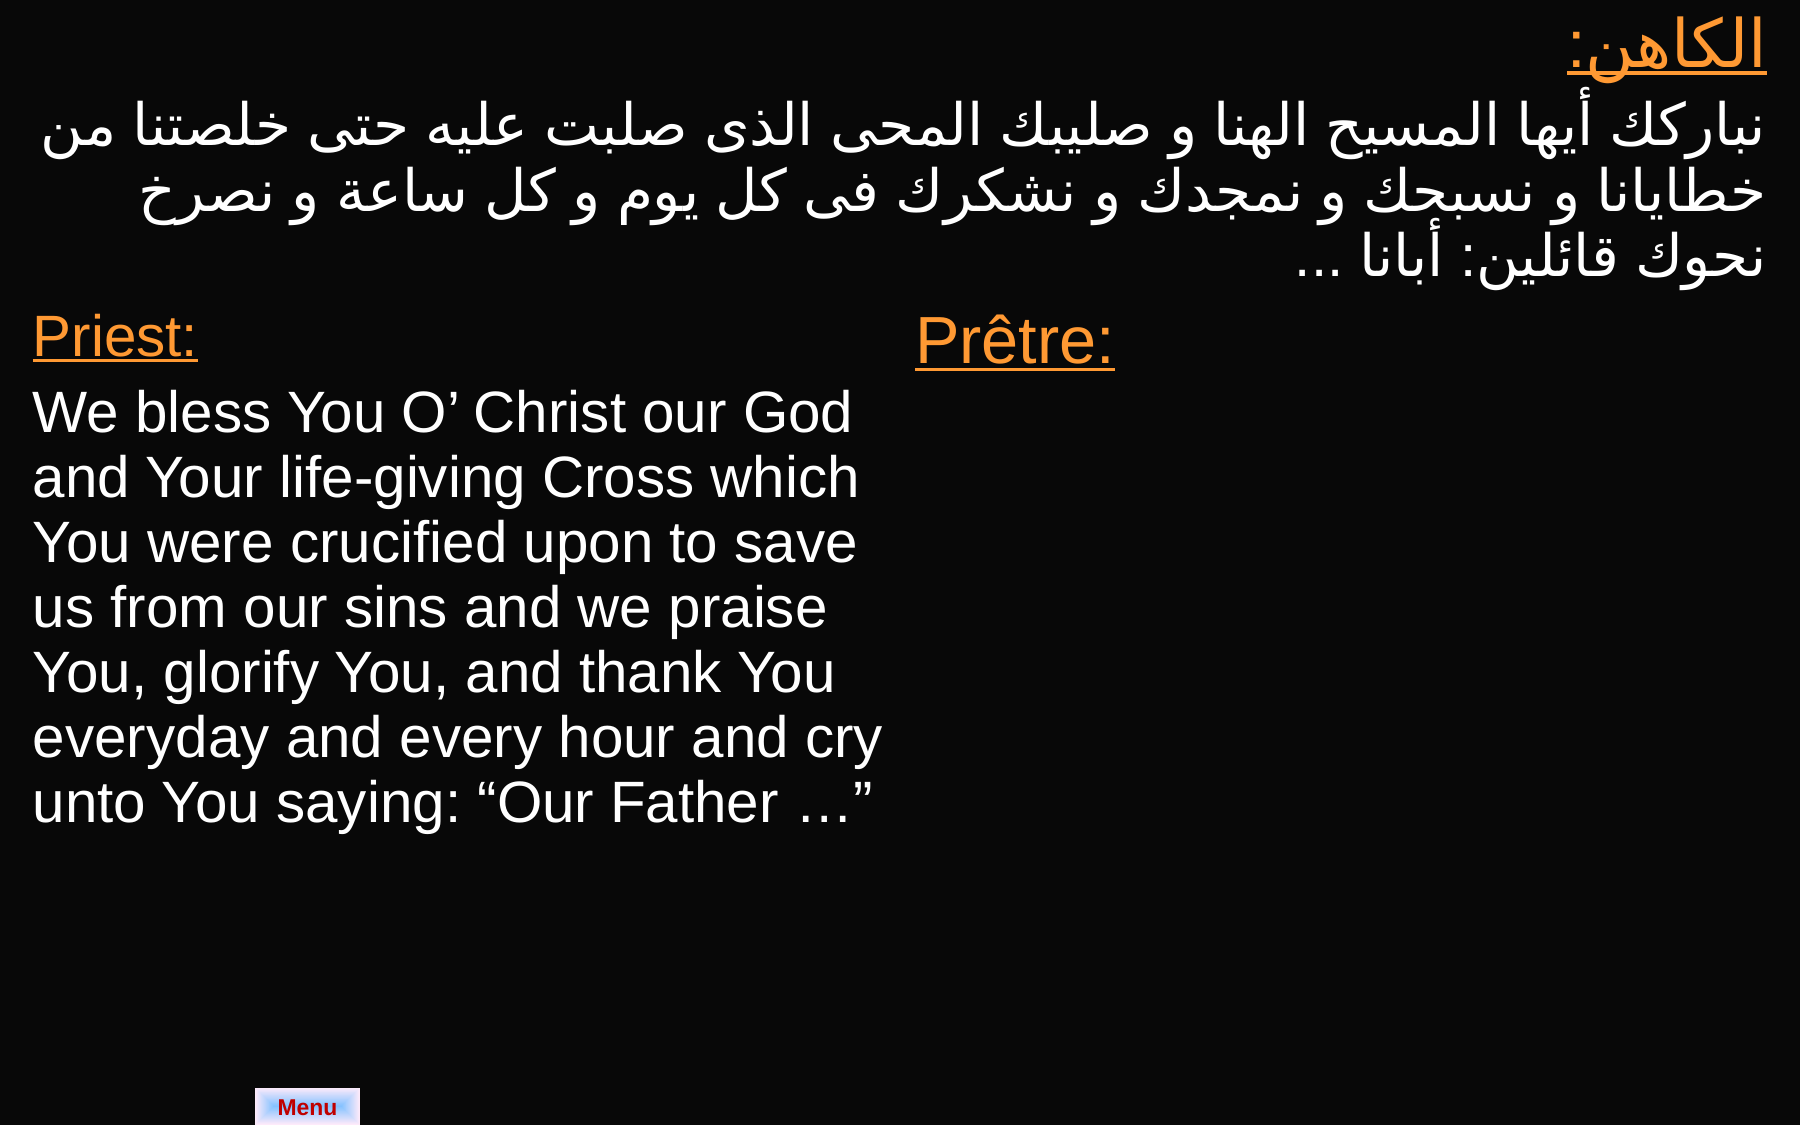

| الكاهن: نباركك أيها المسيح الهنا و صليبك المحى الذى صلبت عليه حتى خلصتنا من خطايانا و نسبحك و نمجدك و نشكرك فى كل يوم و كل ساعة و نصرخ نحوك قائلين: أبانا ... |  |
| --- | --- |
| Priest: We bless You O’ Christ our God and Your life-giving Cross which You were crucified upon to save us from our sins and we praise You, glorify You, and thank You everyday and every hour and cry unto You saying: “Our Father …” | Prêtre: |

Menu